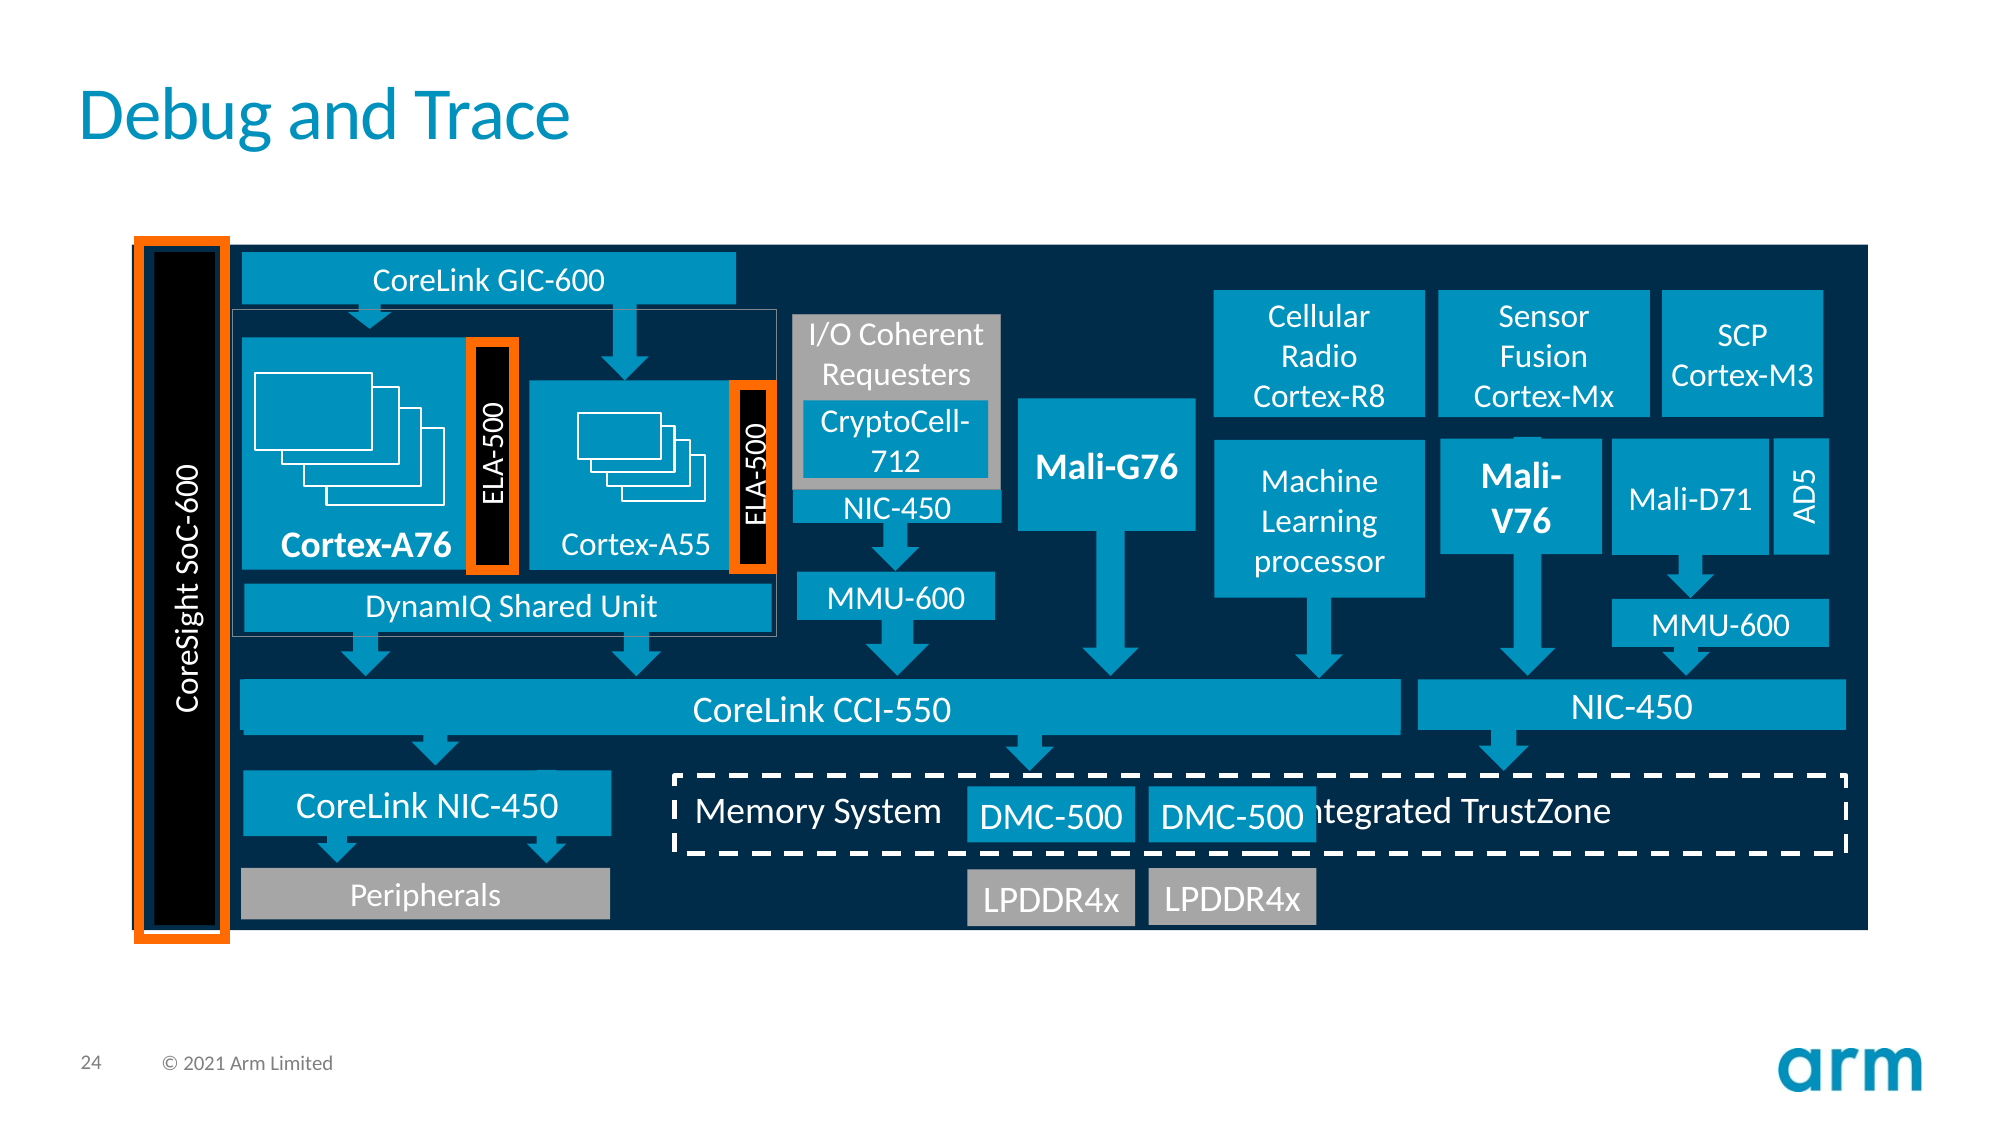

# Debug and Trace

CoreLink GIC-600
SCP
Cortex-M3
Cellular Radio
Cortex-R8
Sensor Fusion
Cortex-Mx

I/O Coherent Requesters

Cortex-A76

 Cortex-A55

Mali-G76
CryptoCell-712

ELA-500

Mali-V76
Mali-D71
Machine Learning processor
ELA-500

AD5
NIC-450

CoreSight SoC-600
MMU-600
 DynamIQ Shared Unit
MMU-600

CoreLink CCI-550

NIC-450

CoreLink NIC-450
Memory System 			Integrated TrustZone

DMC-500
DMC-500
Peripherals
LPDDR4x
LPDDR4x